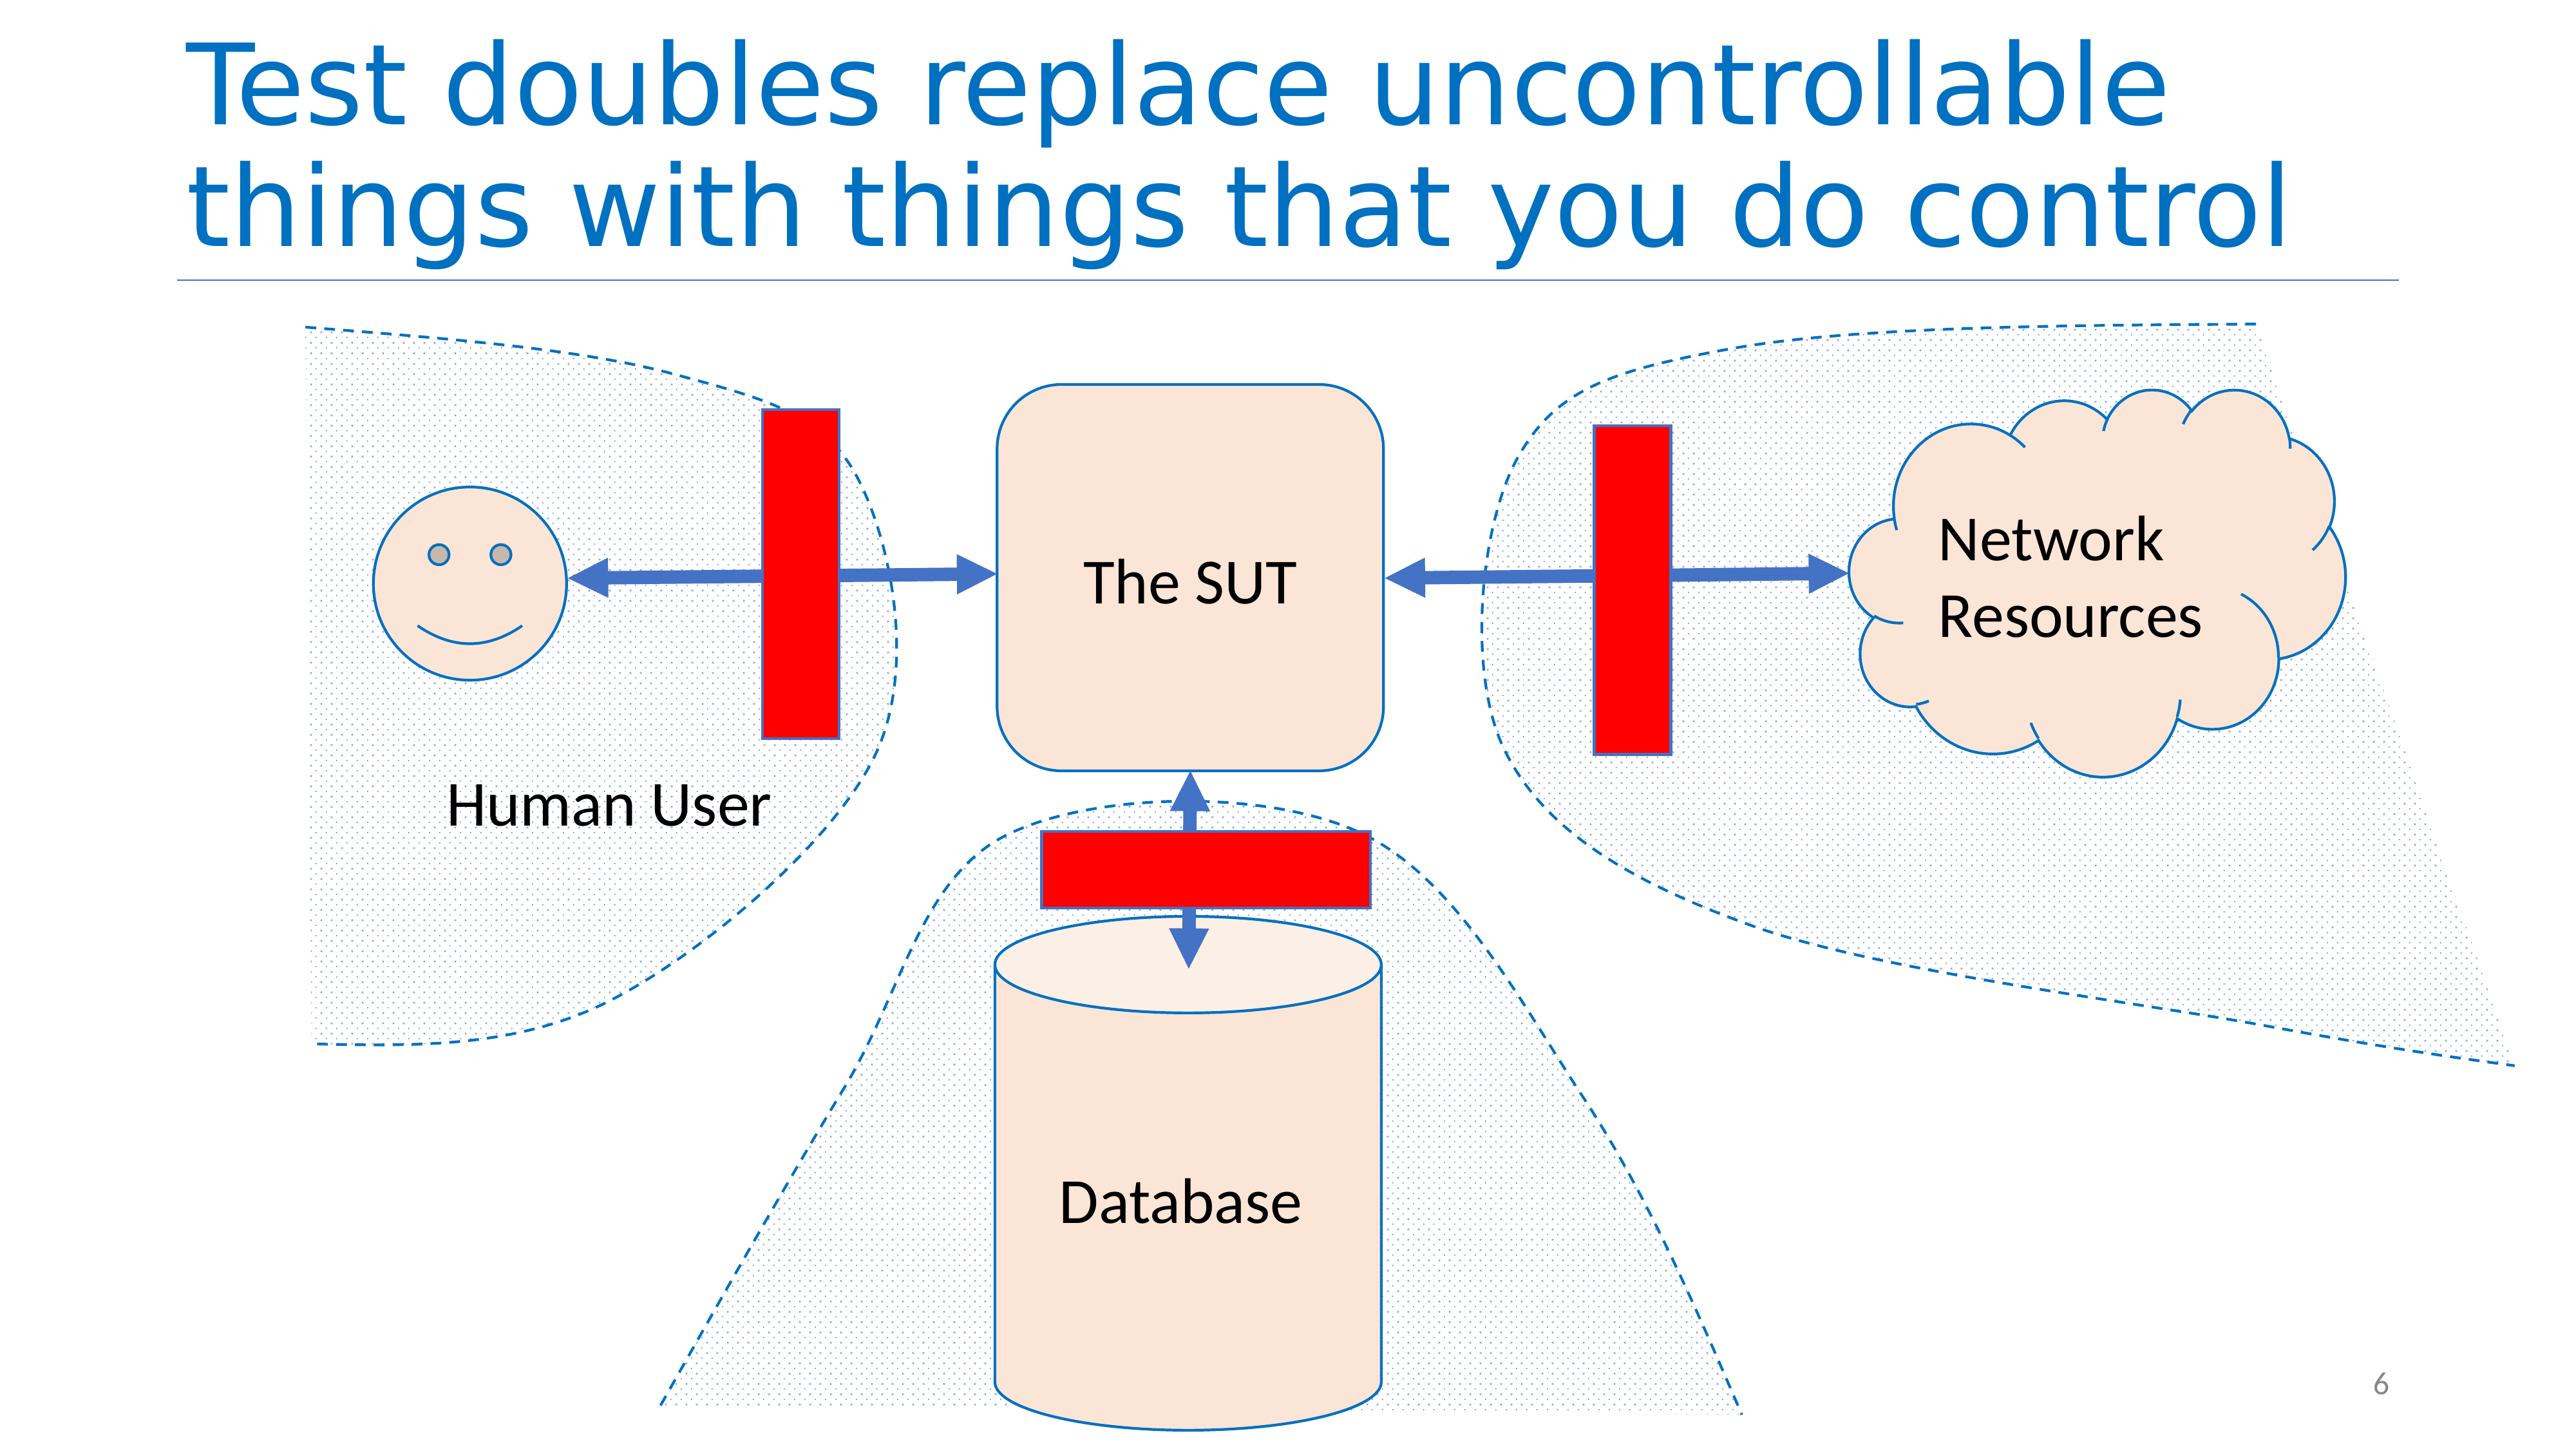

# Test doubles replace uncontrollable things with things that you do control

Mo

The SUT

Network
Resources

   Human User

   Database
6